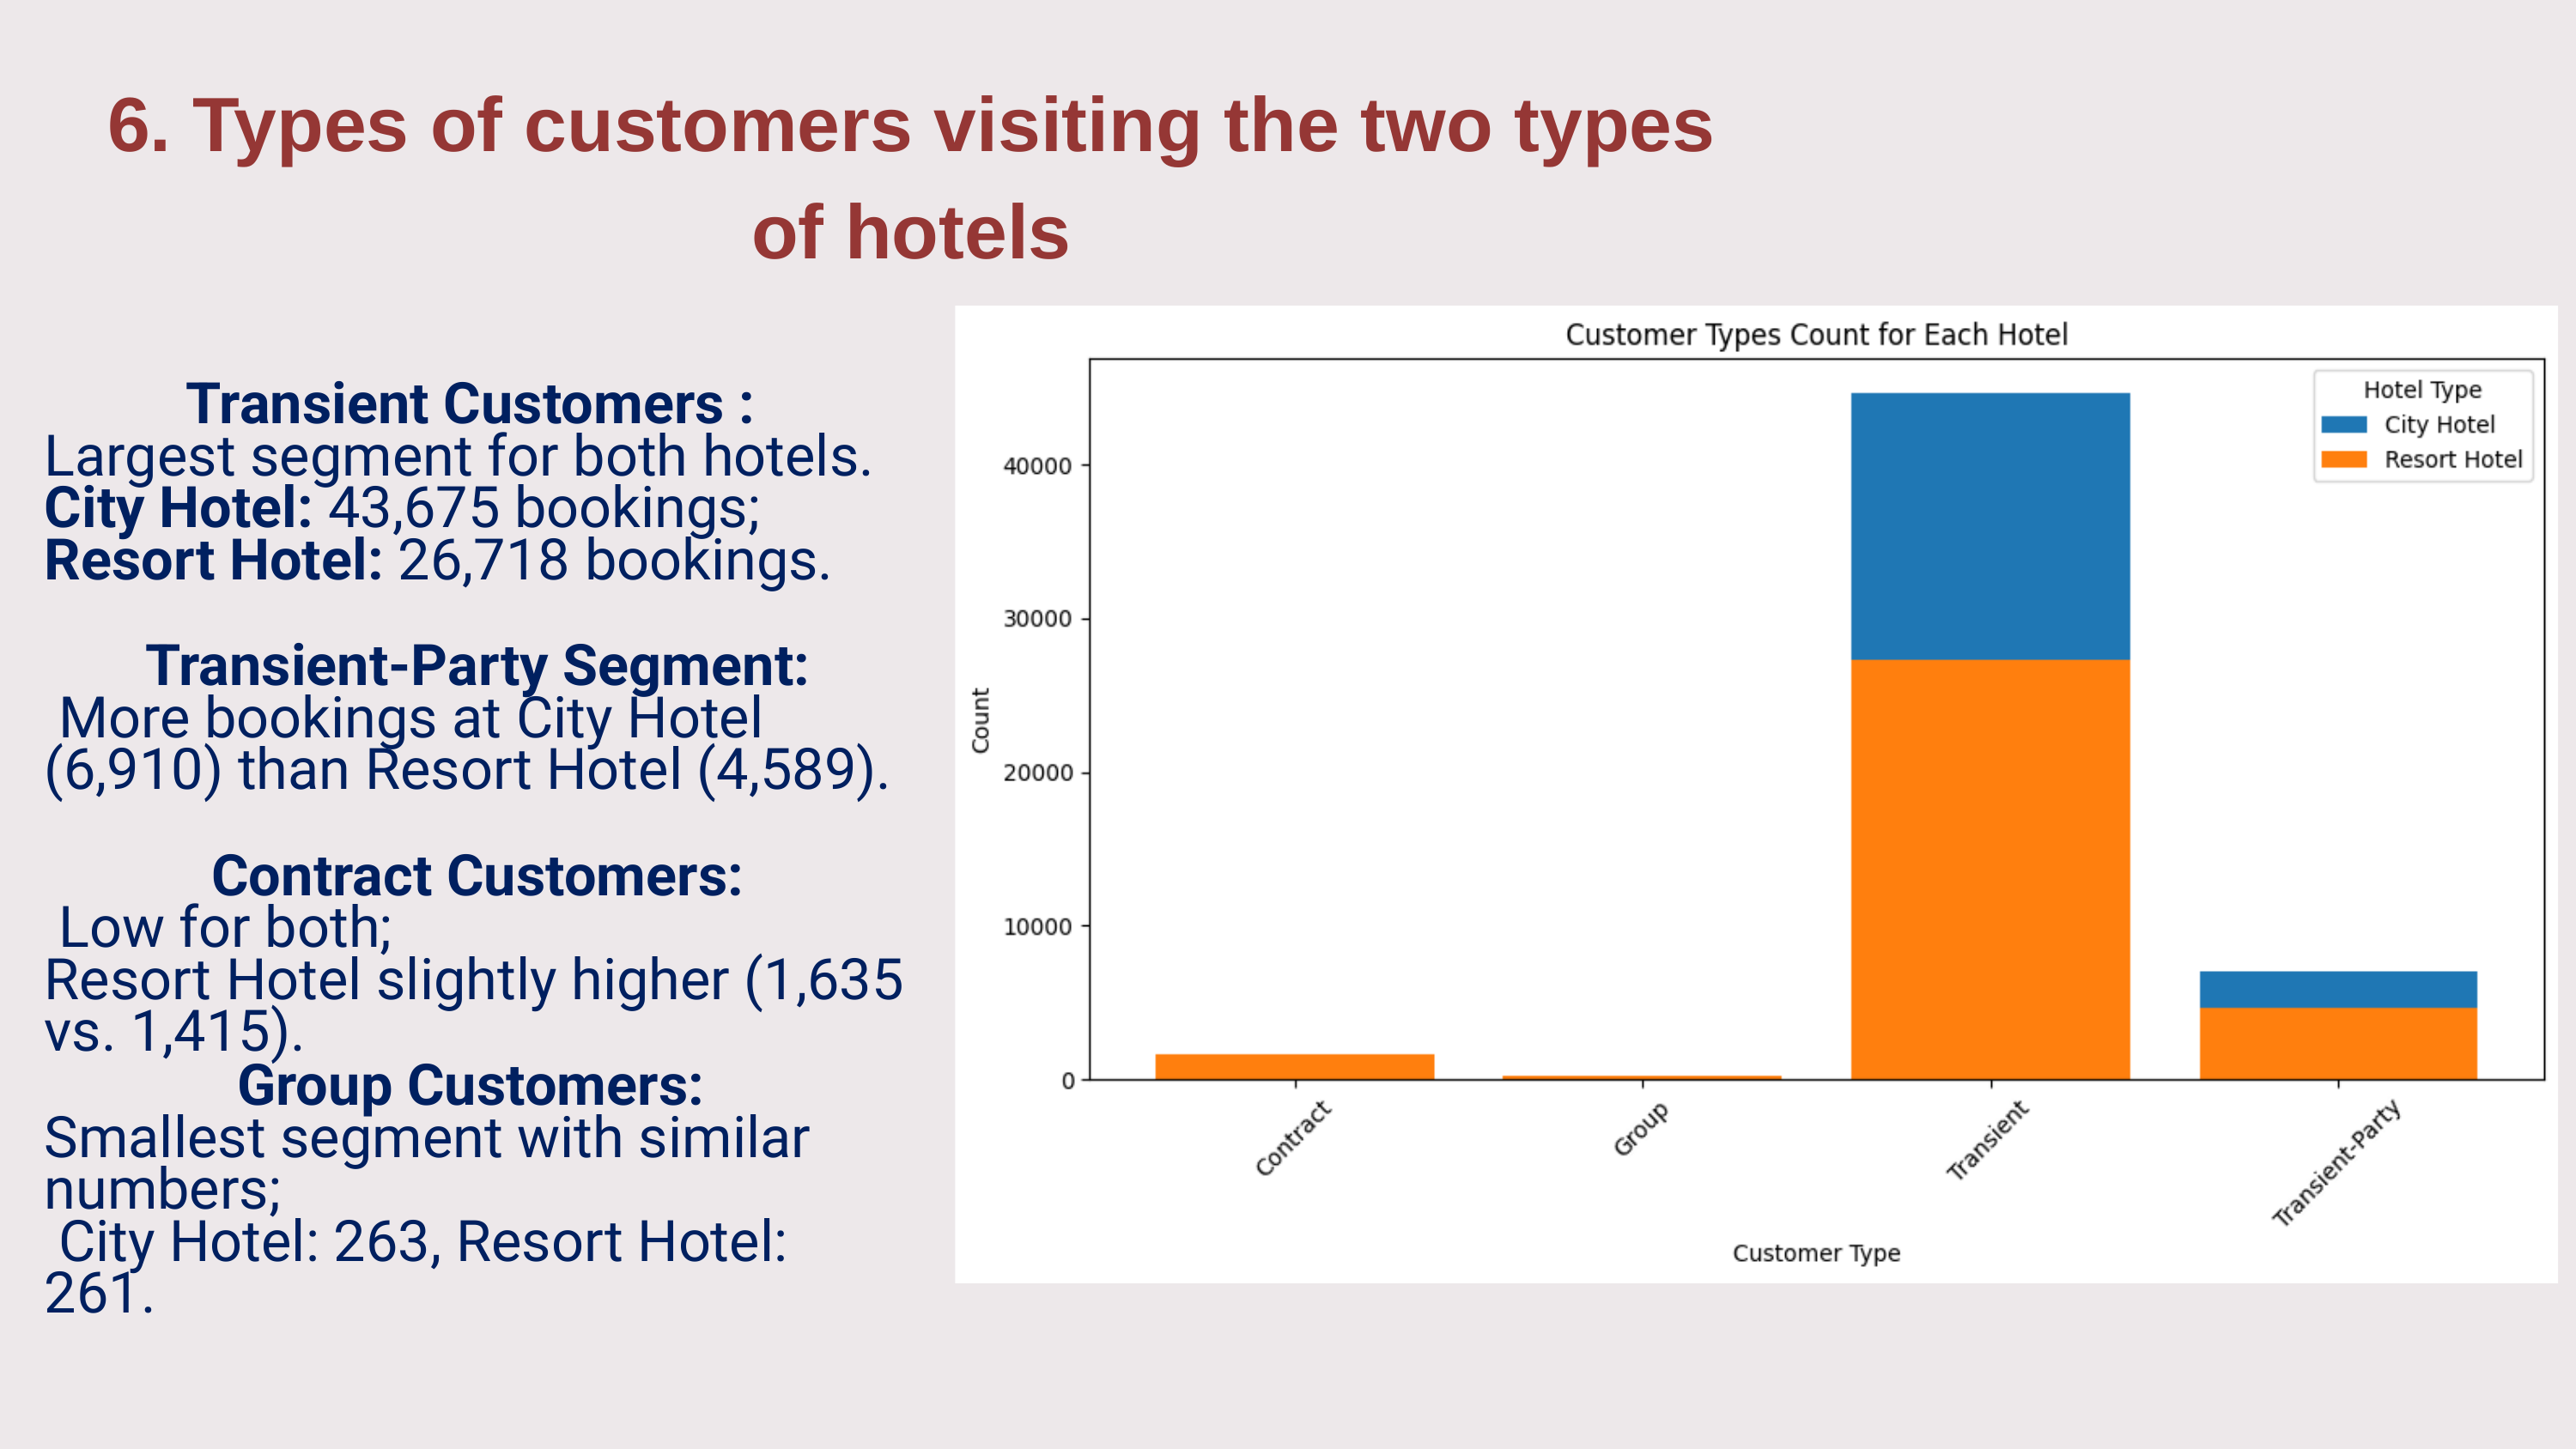

6. Types of customers visiting the two types of hotels

Transient Customers :
Largest segment for both hotels.
City Hotel: 43,675 bookings;
Resort Hotel: 26,718 bookings.

Transient-Party Segment:
 More bookings at City Hotel (6,910) than Resort Hotel (4,589).

Contract Customers:
 Low for both;
Resort Hotel slightly higher (1,635 vs. 1,415).
Group Customers:
Smallest segment with similar numbers;
 City Hotel: 263, Resort Hotel: 261.